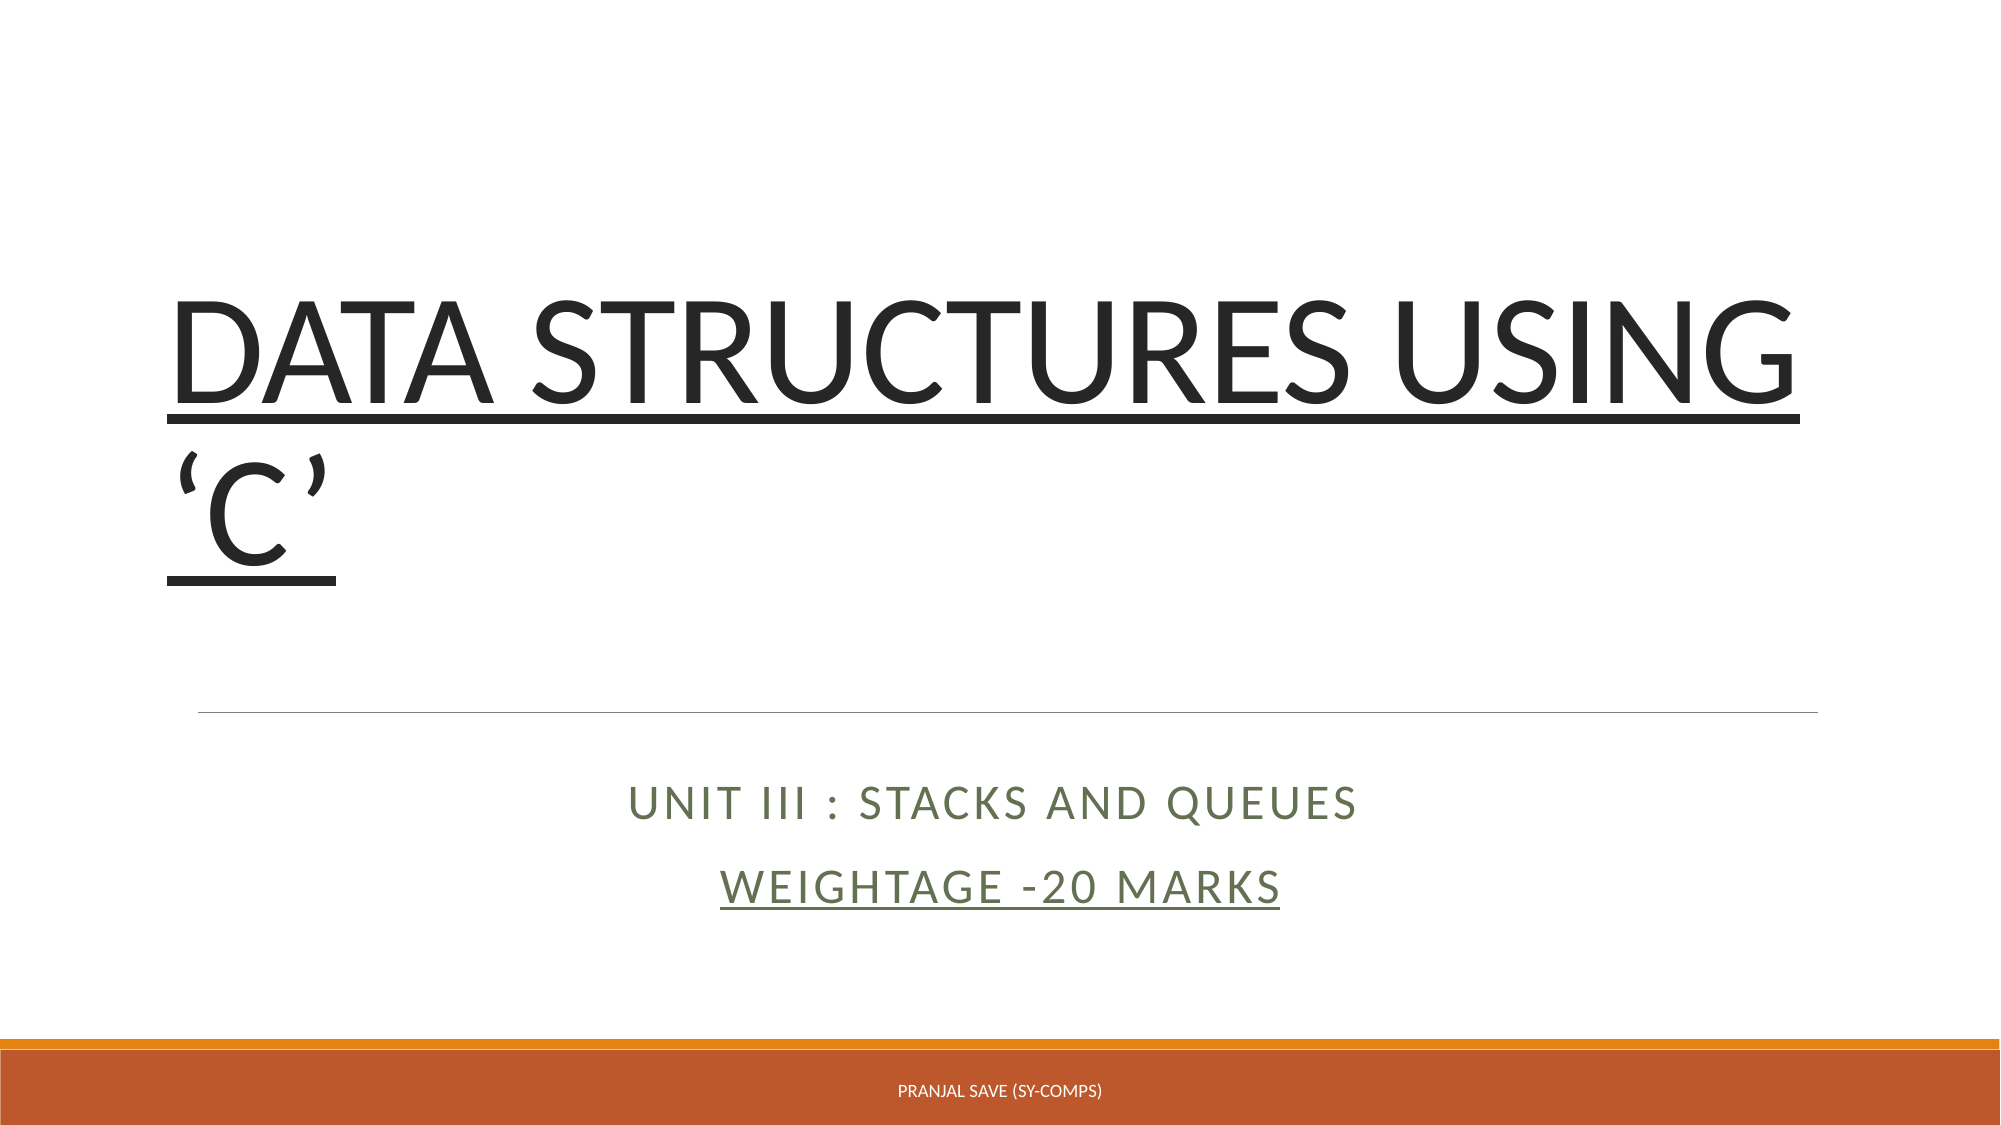

# DATA STRUCTURES USING ‘C’
Unit iii : Stacks and Queues
Weightage -20 marks
Pranjal Save (SY-COMPS)